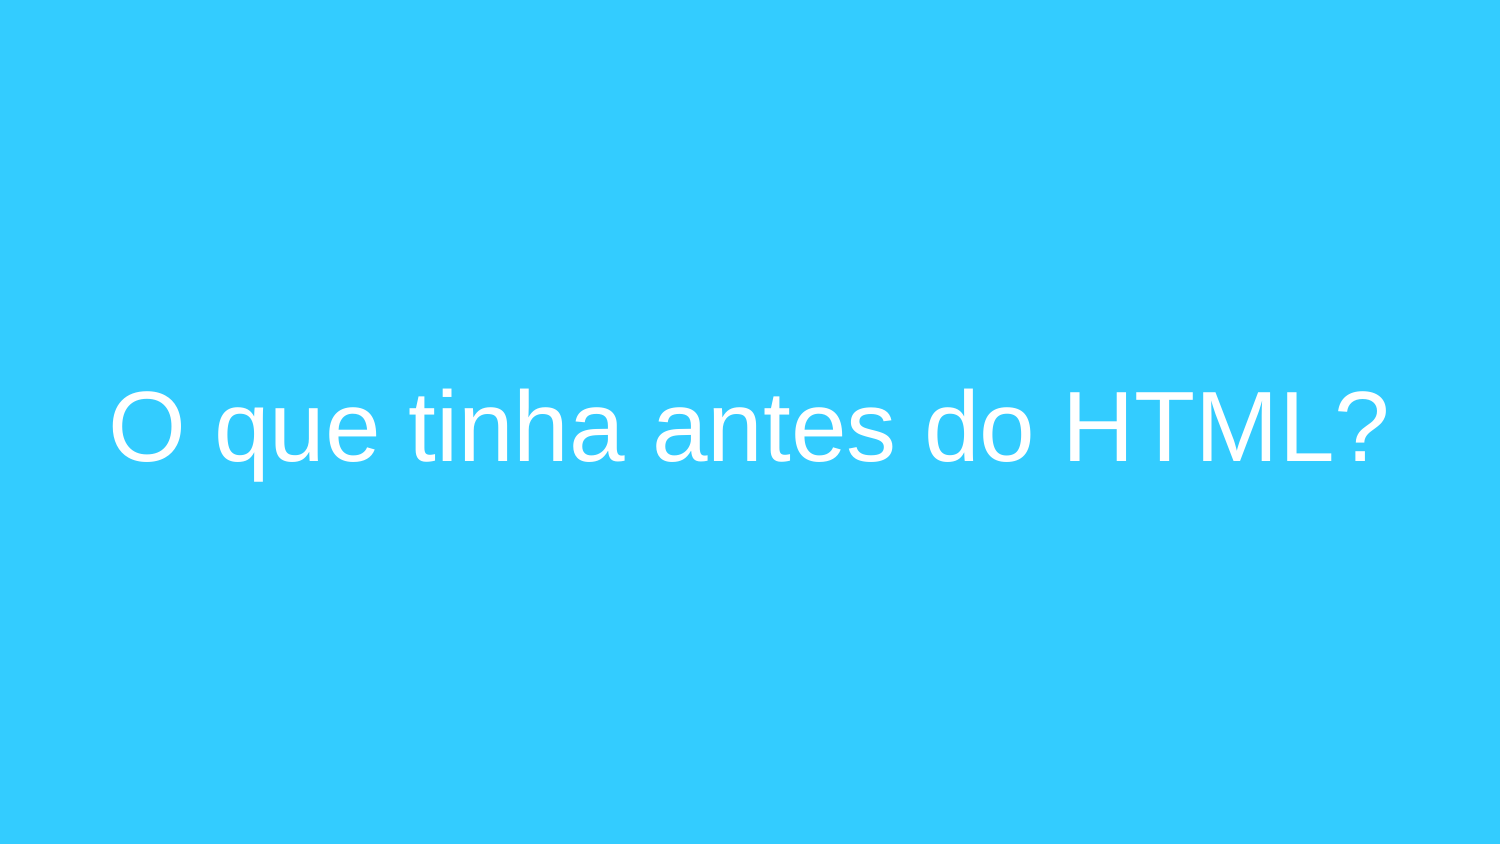

# O que tinha antes do HTML?